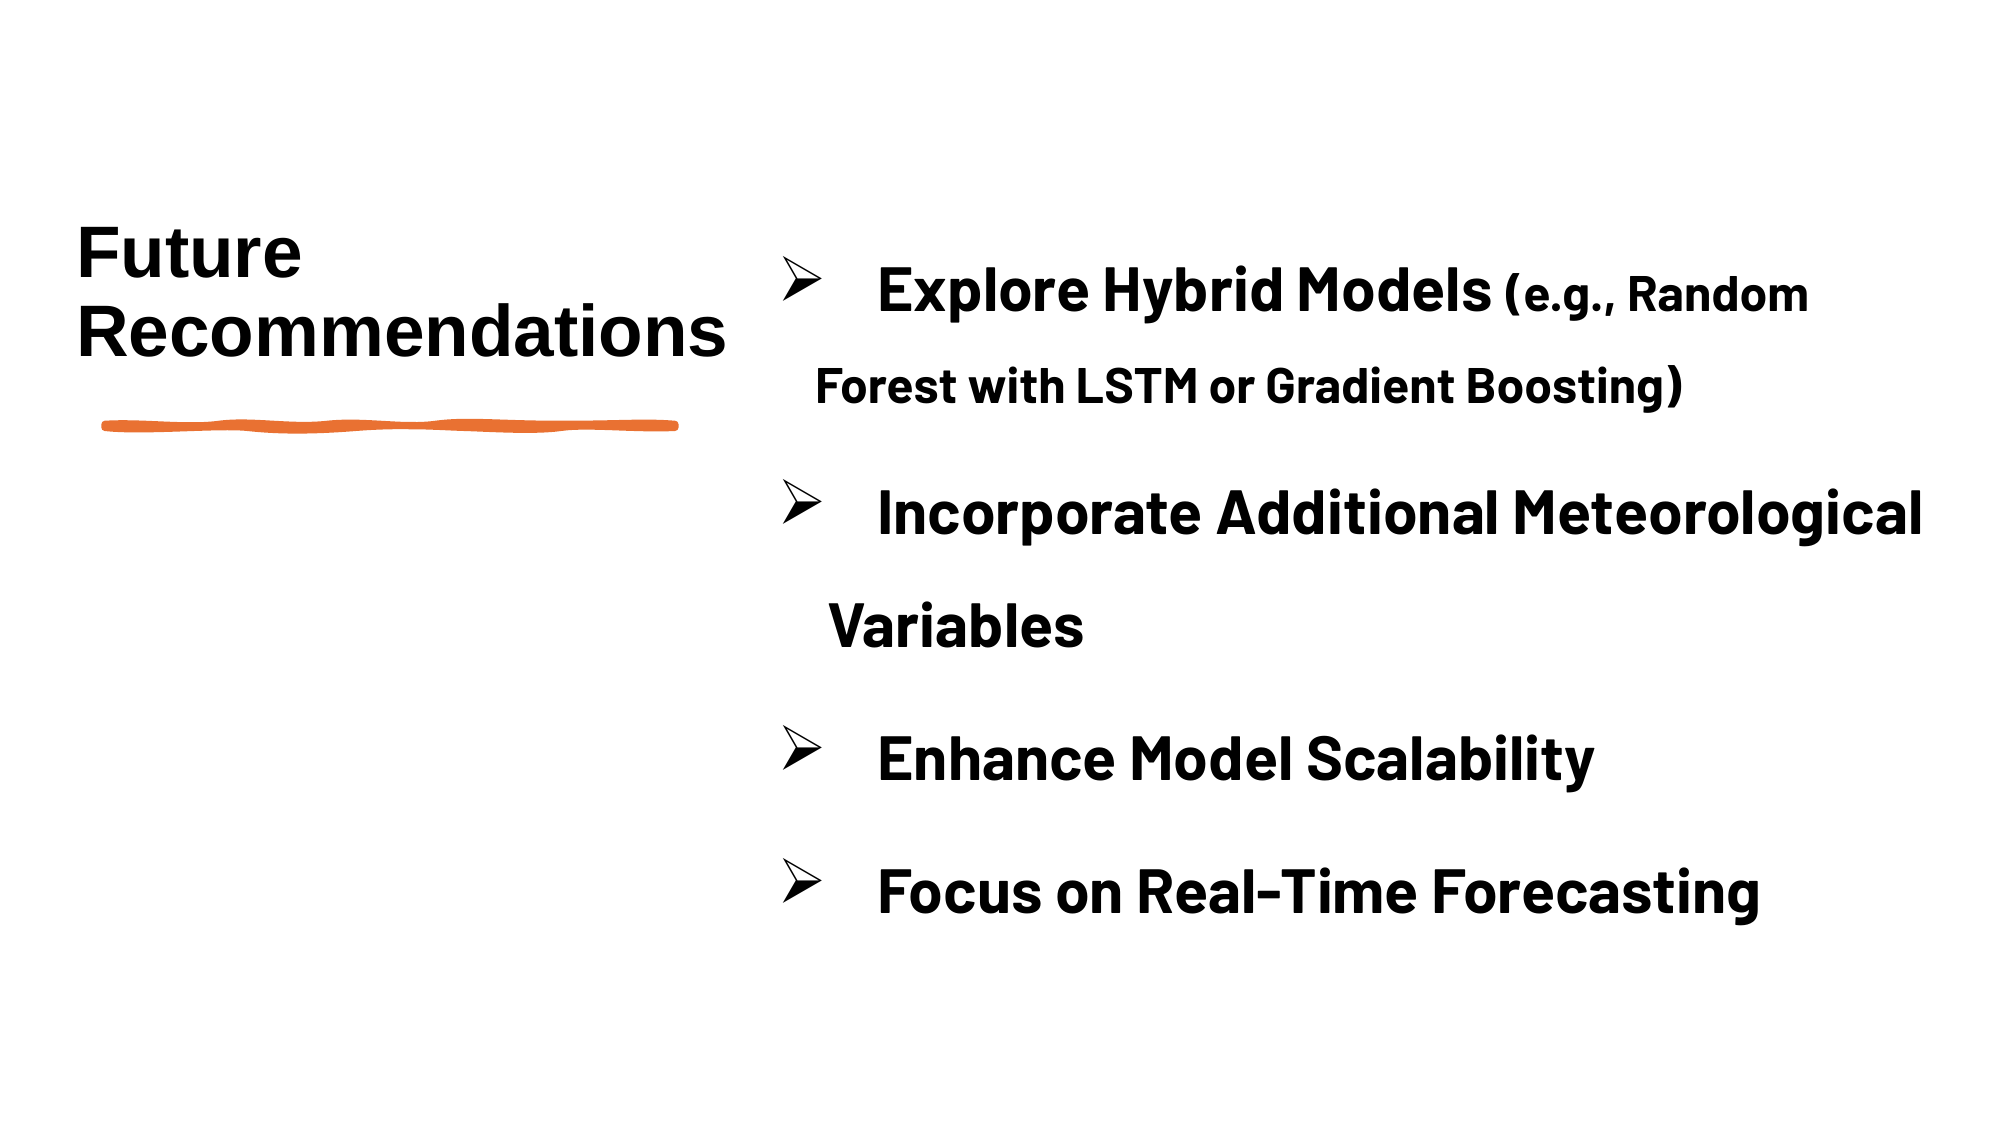

# Future Recommendations
    Explore Hybrid Models (e.g., Random Forest with LSTM or Gradient Boosting)
    Incorporate Additional Meteorological    Variables
    Enhance Model Scalability
    Focus on Real-Time Forecasting